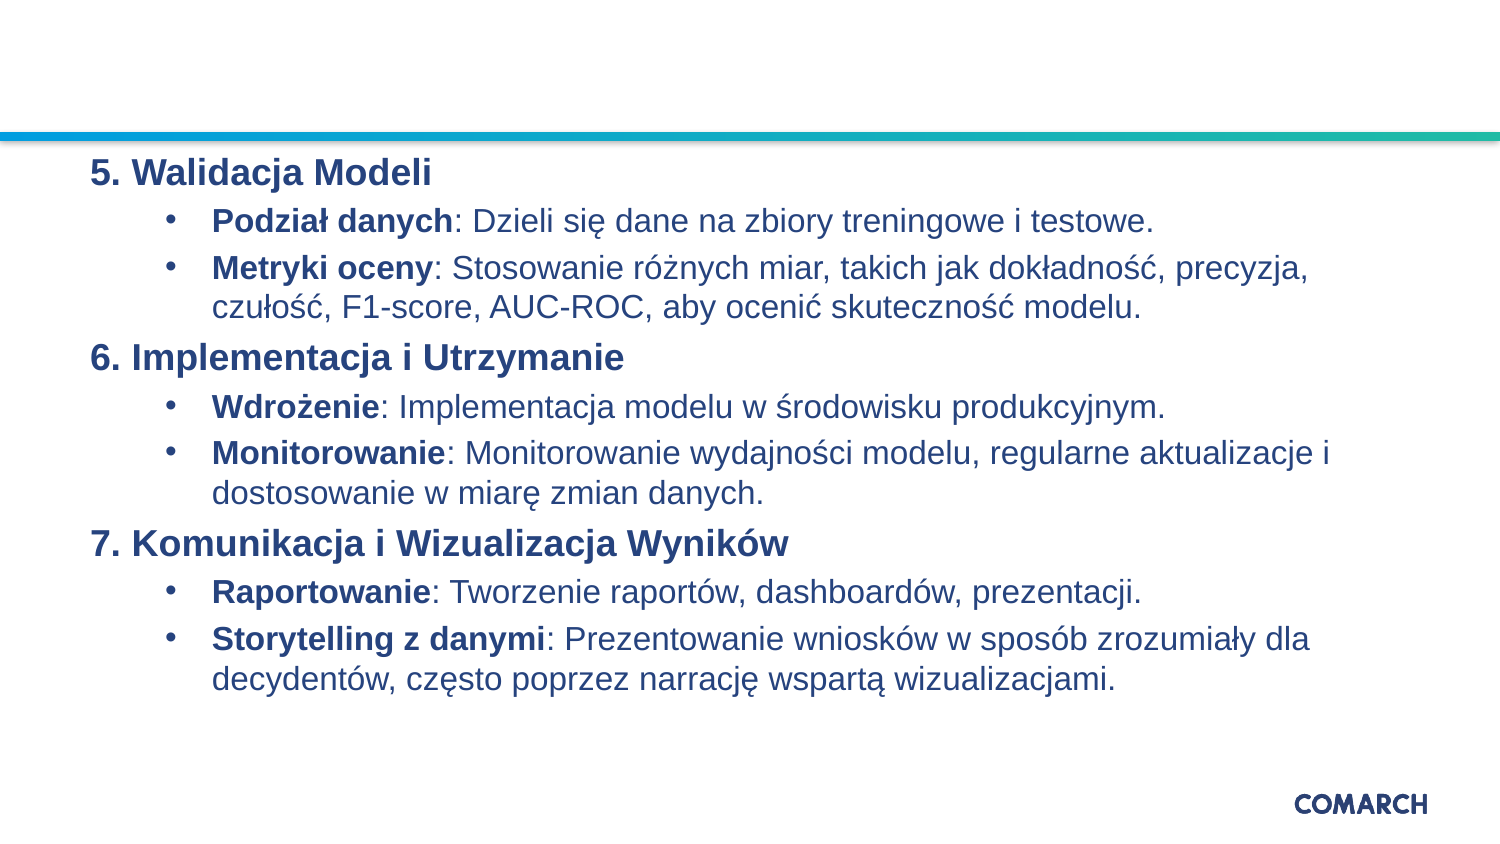

5. Walidacja Modeli
Podział danych: Dzieli się dane na zbiory treningowe i testowe.
Metryki oceny: Stosowanie różnych miar, takich jak dokładność, precyzja, czułość, F1-score, AUC-ROC, aby ocenić skuteczność modelu.
6. Implementacja i Utrzymanie
Wdrożenie: Implementacja modelu w środowisku produkcyjnym.
Monitorowanie: Monitorowanie wydajności modelu, regularne aktualizacje i dostosowanie w miarę zmian danych.
7. Komunikacja i Wizualizacja Wyników
Raportowanie: Tworzenie raportów, dashboardów, prezentacji.
Storytelling z danymi: Prezentowanie wniosków w sposób zrozumiały dla decydentów, często poprzez narrację wspartą wizualizacjami.